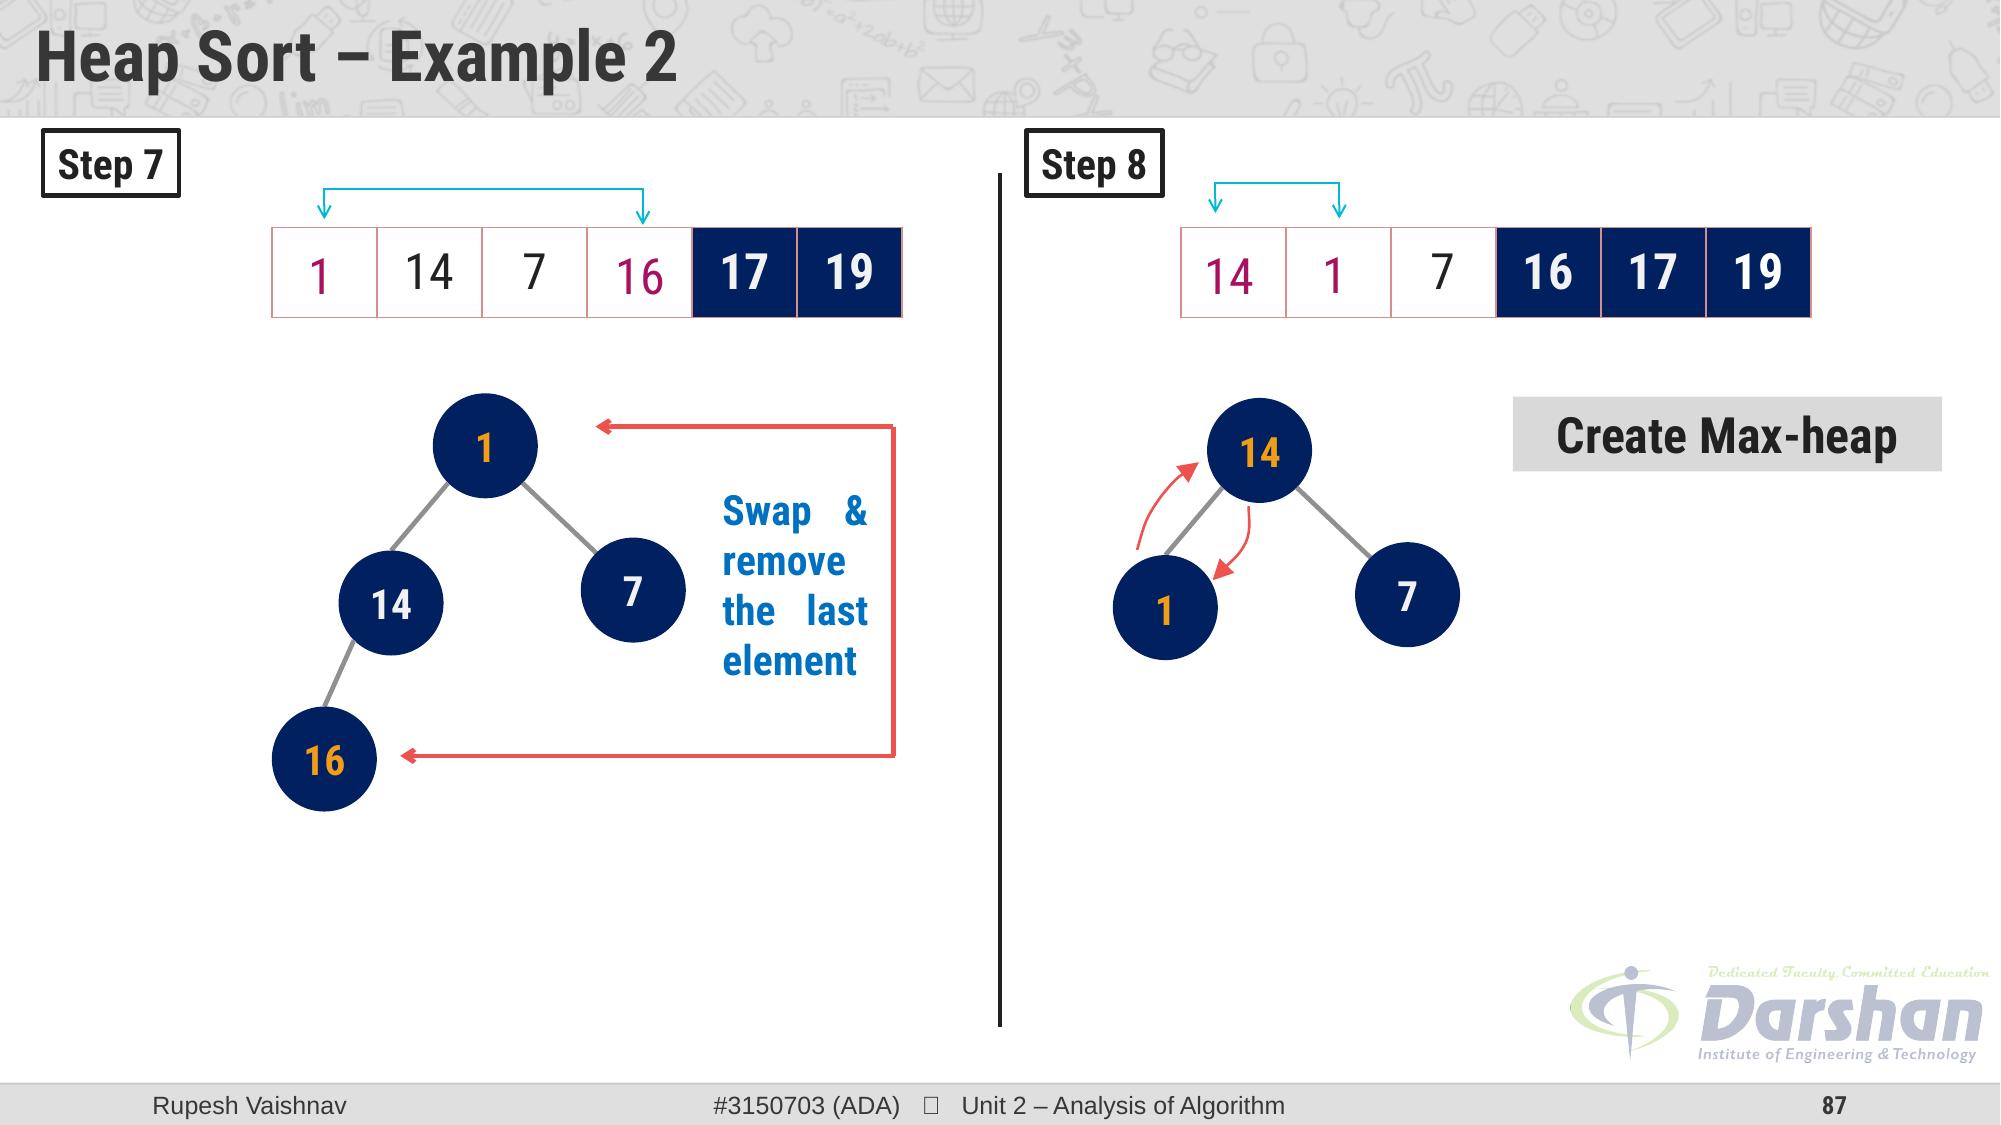

# Heap Sort – Example 2
Step 7
Step 8

| 16 | 14 | 7 | 1 | 17 | 19 |
| --- | --- | --- | --- | --- | --- |
| 1 | 14 | 7 | 16 | 17 | 19 |
| --- | --- | --- | --- | --- | --- |
1
1
14
16
16
Create Max-heap
1
1
14

Swap & remove the last element

7
7
14
14
1
1
16